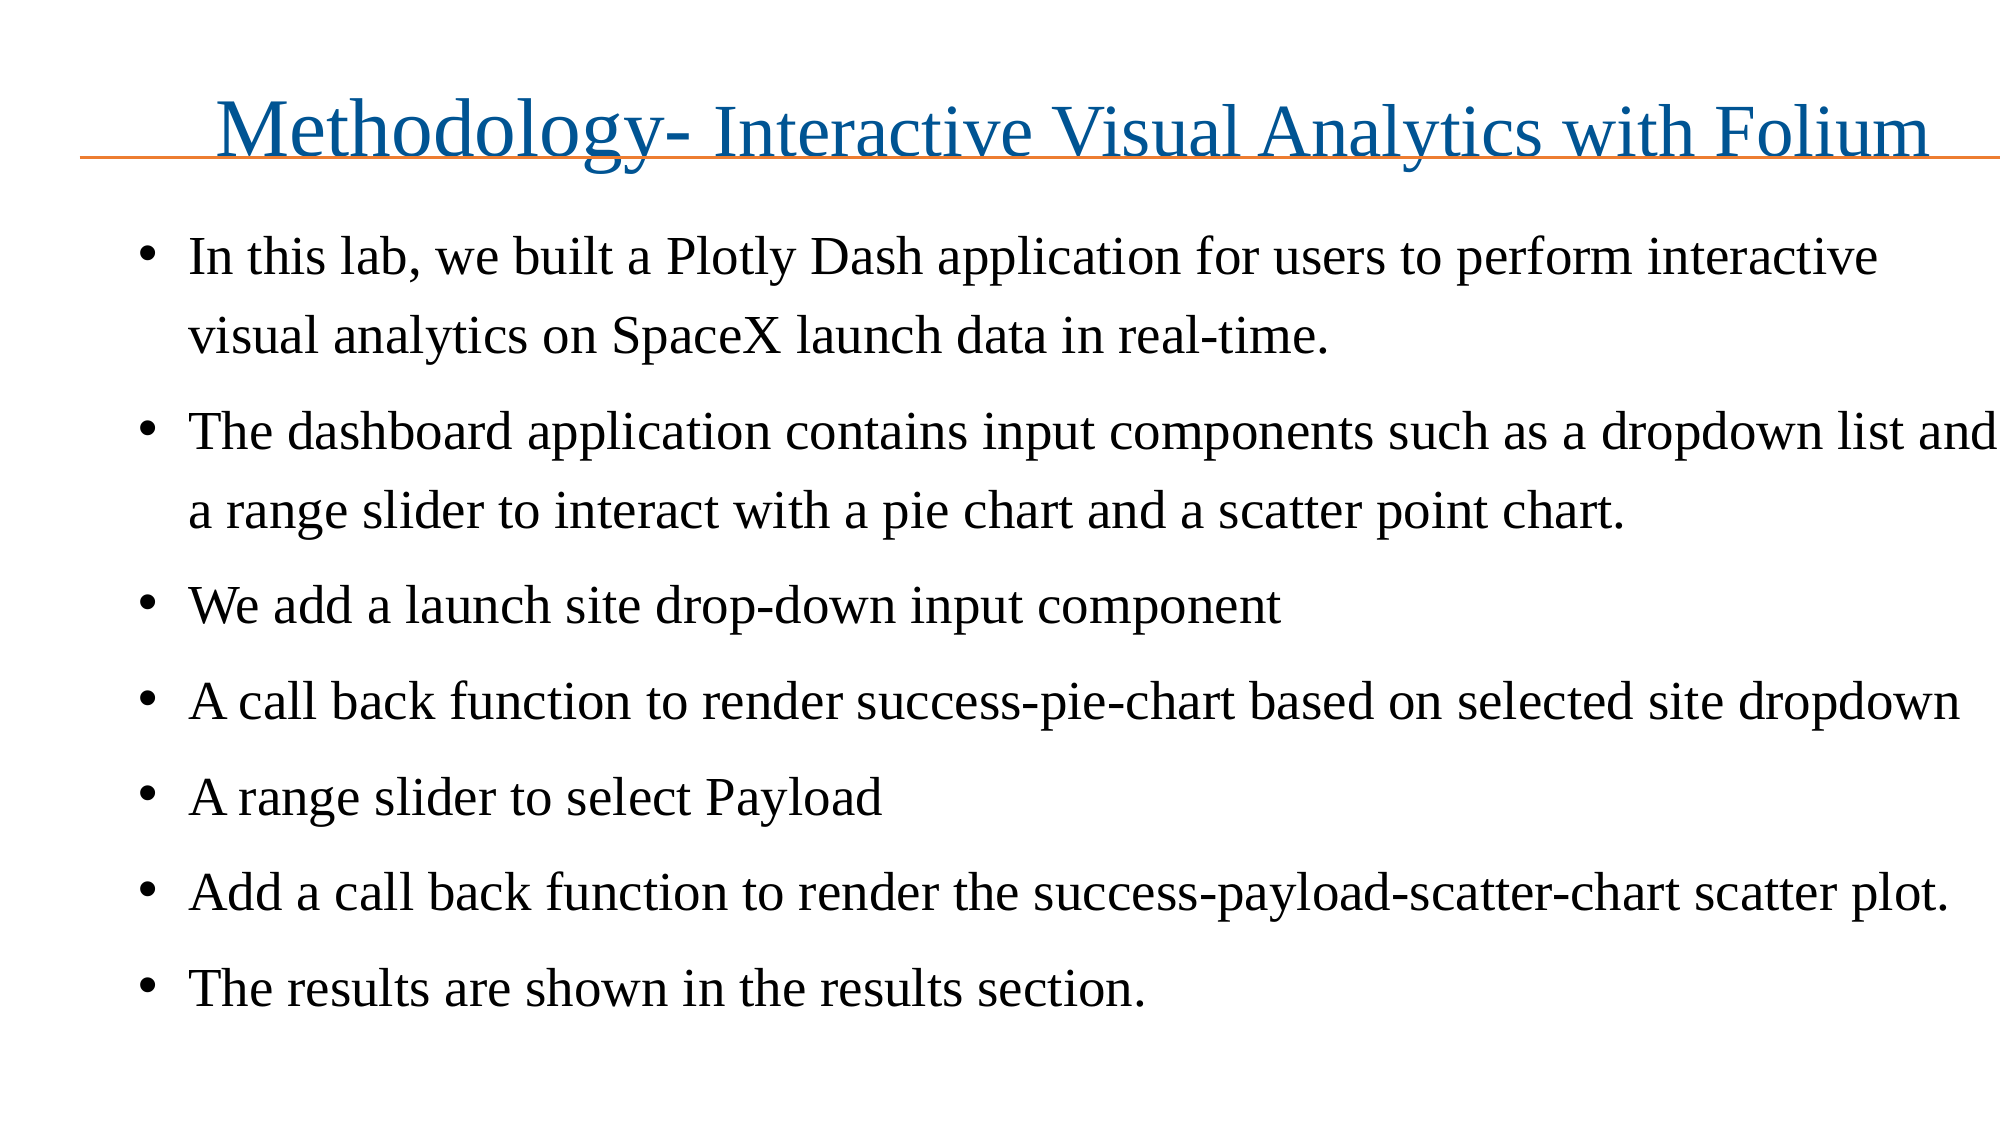

# Methodology- Interactive Visual Analytics with Folium
In this lab, we built a Plotly Dash application for users to perform interactive visual analytics on SpaceX launch data in real-time.
The dashboard application contains input components such as a dropdown list and a range slider to interact with a pie chart and a scatter point chart.
We add a launch site drop-down input component
A call back function to render success-pie-chart based on selected site dropdown
A range slider to select Payload
Add a call back function to render the success-payload-scatter-chart scatter plot.
The results are shown in the results section.